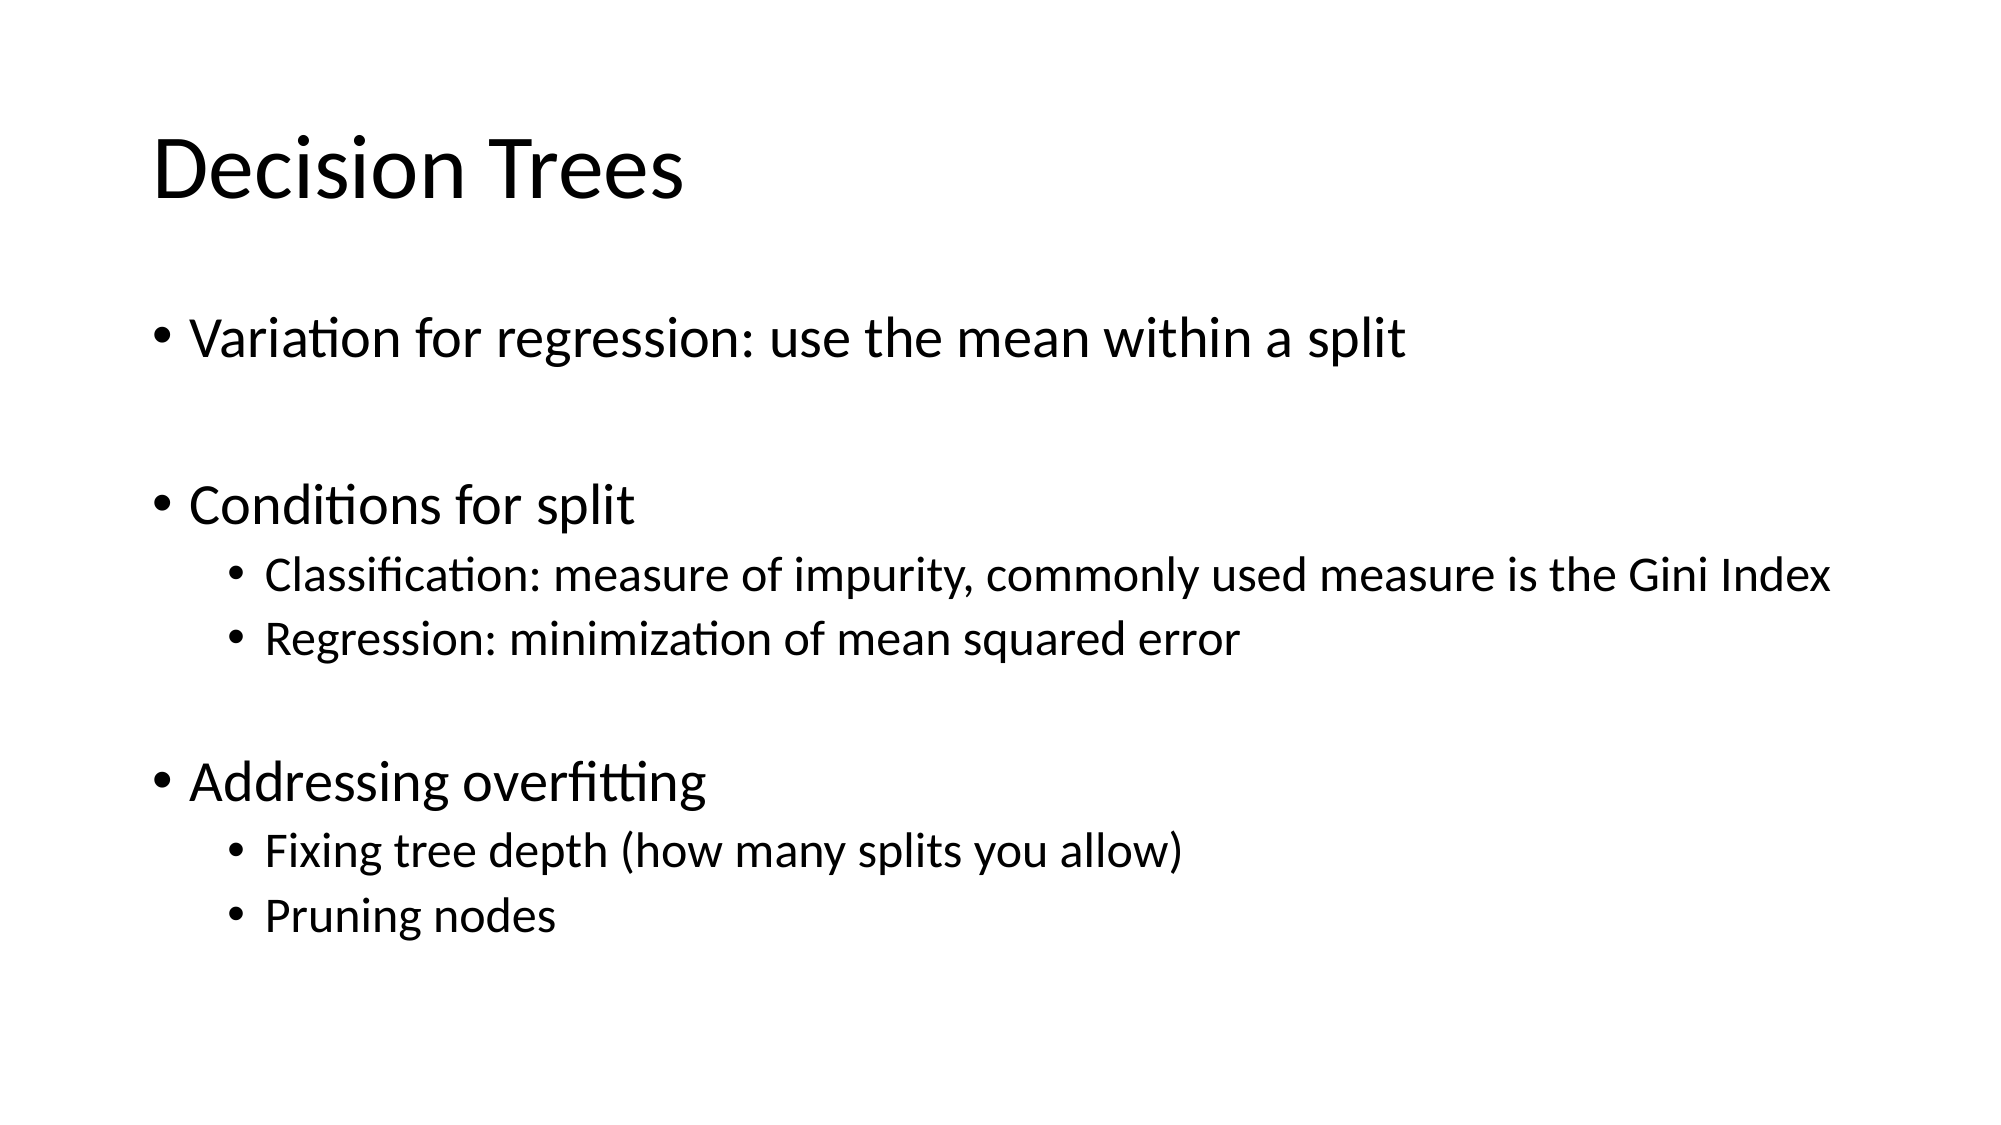

# Decision Trees
Variation for regression: use the mean within a split

Conditions for split
Classification: measure of impurity, commonly used measure is the Gini Index
Regression: minimization of mean squared error

Addressing overfitting
Fixing tree depth (how many splits you allow)
Pruning nodes